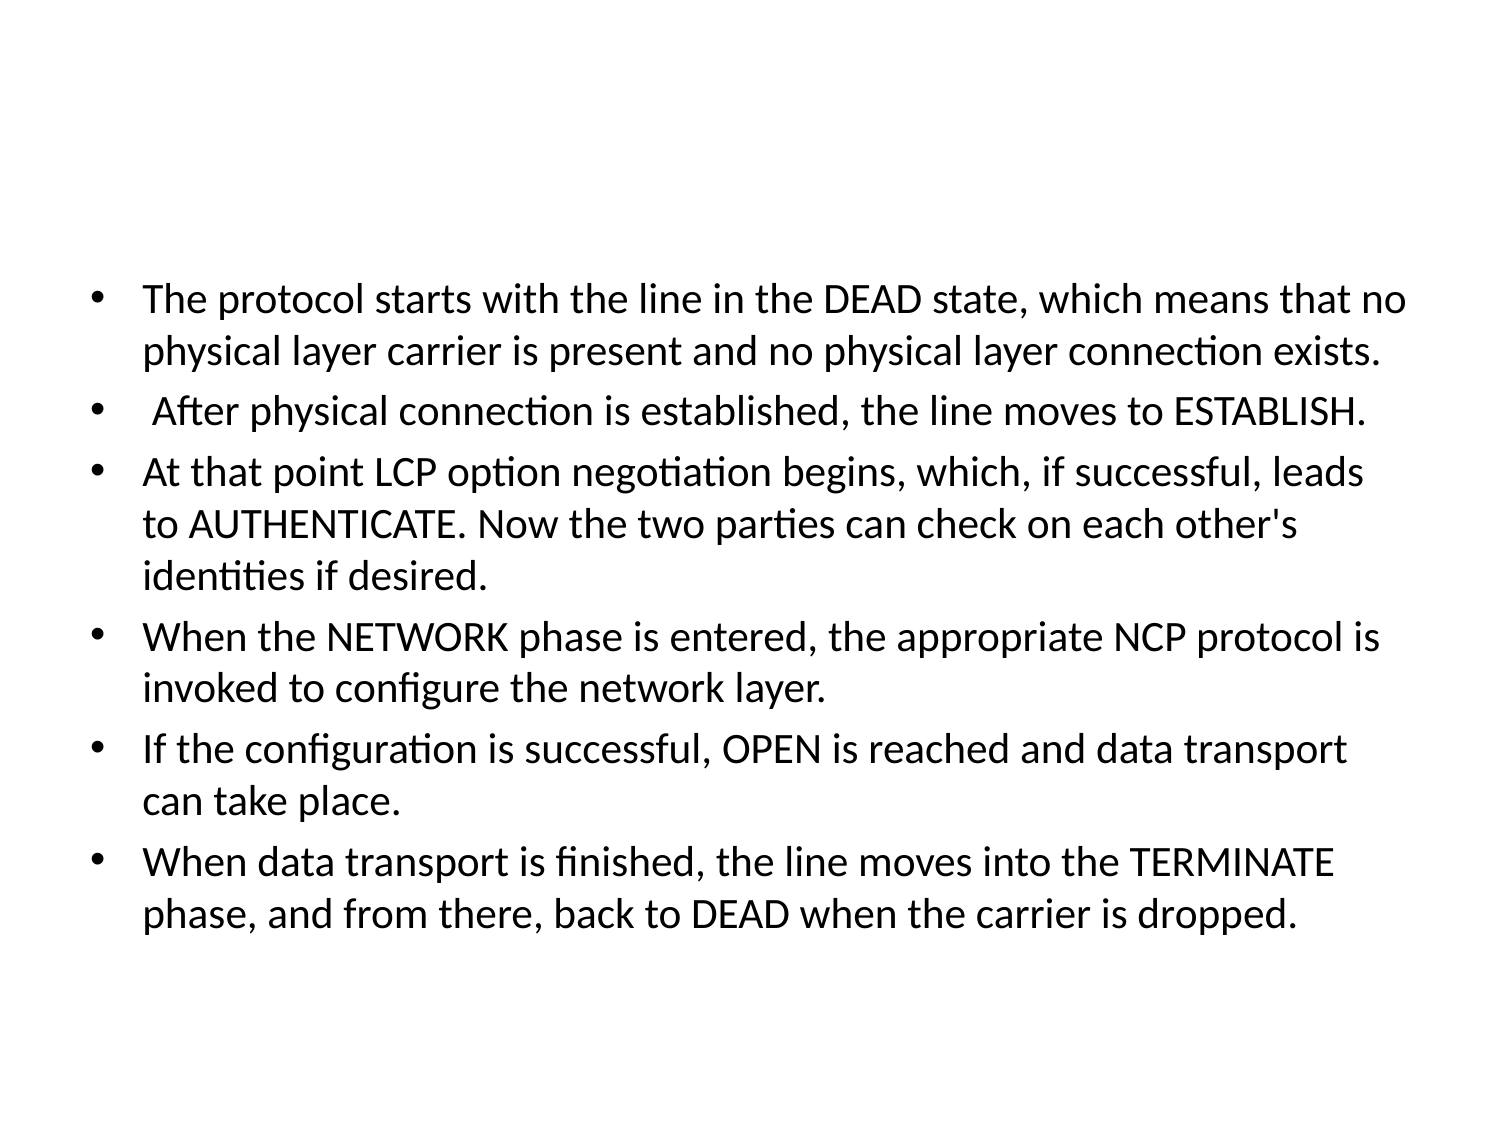

#
The protocol starts with the line in the DEAD state, which means that no physical layer carrier is present and no physical layer connection exists.
 After physical connection is established, the line moves to ESTABLISH.
At that point LCP option negotiation begins, which, if successful, leads to AUTHENTICATE. Now the two parties can check on each other's identities if desired.
When the NETWORK phase is entered, the appropriate NCP protocol is invoked to configure the network layer.
If the configuration is successful, OPEN is reached and data transport can take place.
When data transport is finished, the line moves into the TERMINATE phase, and from there, back to DEAD when the carrier is dropped.